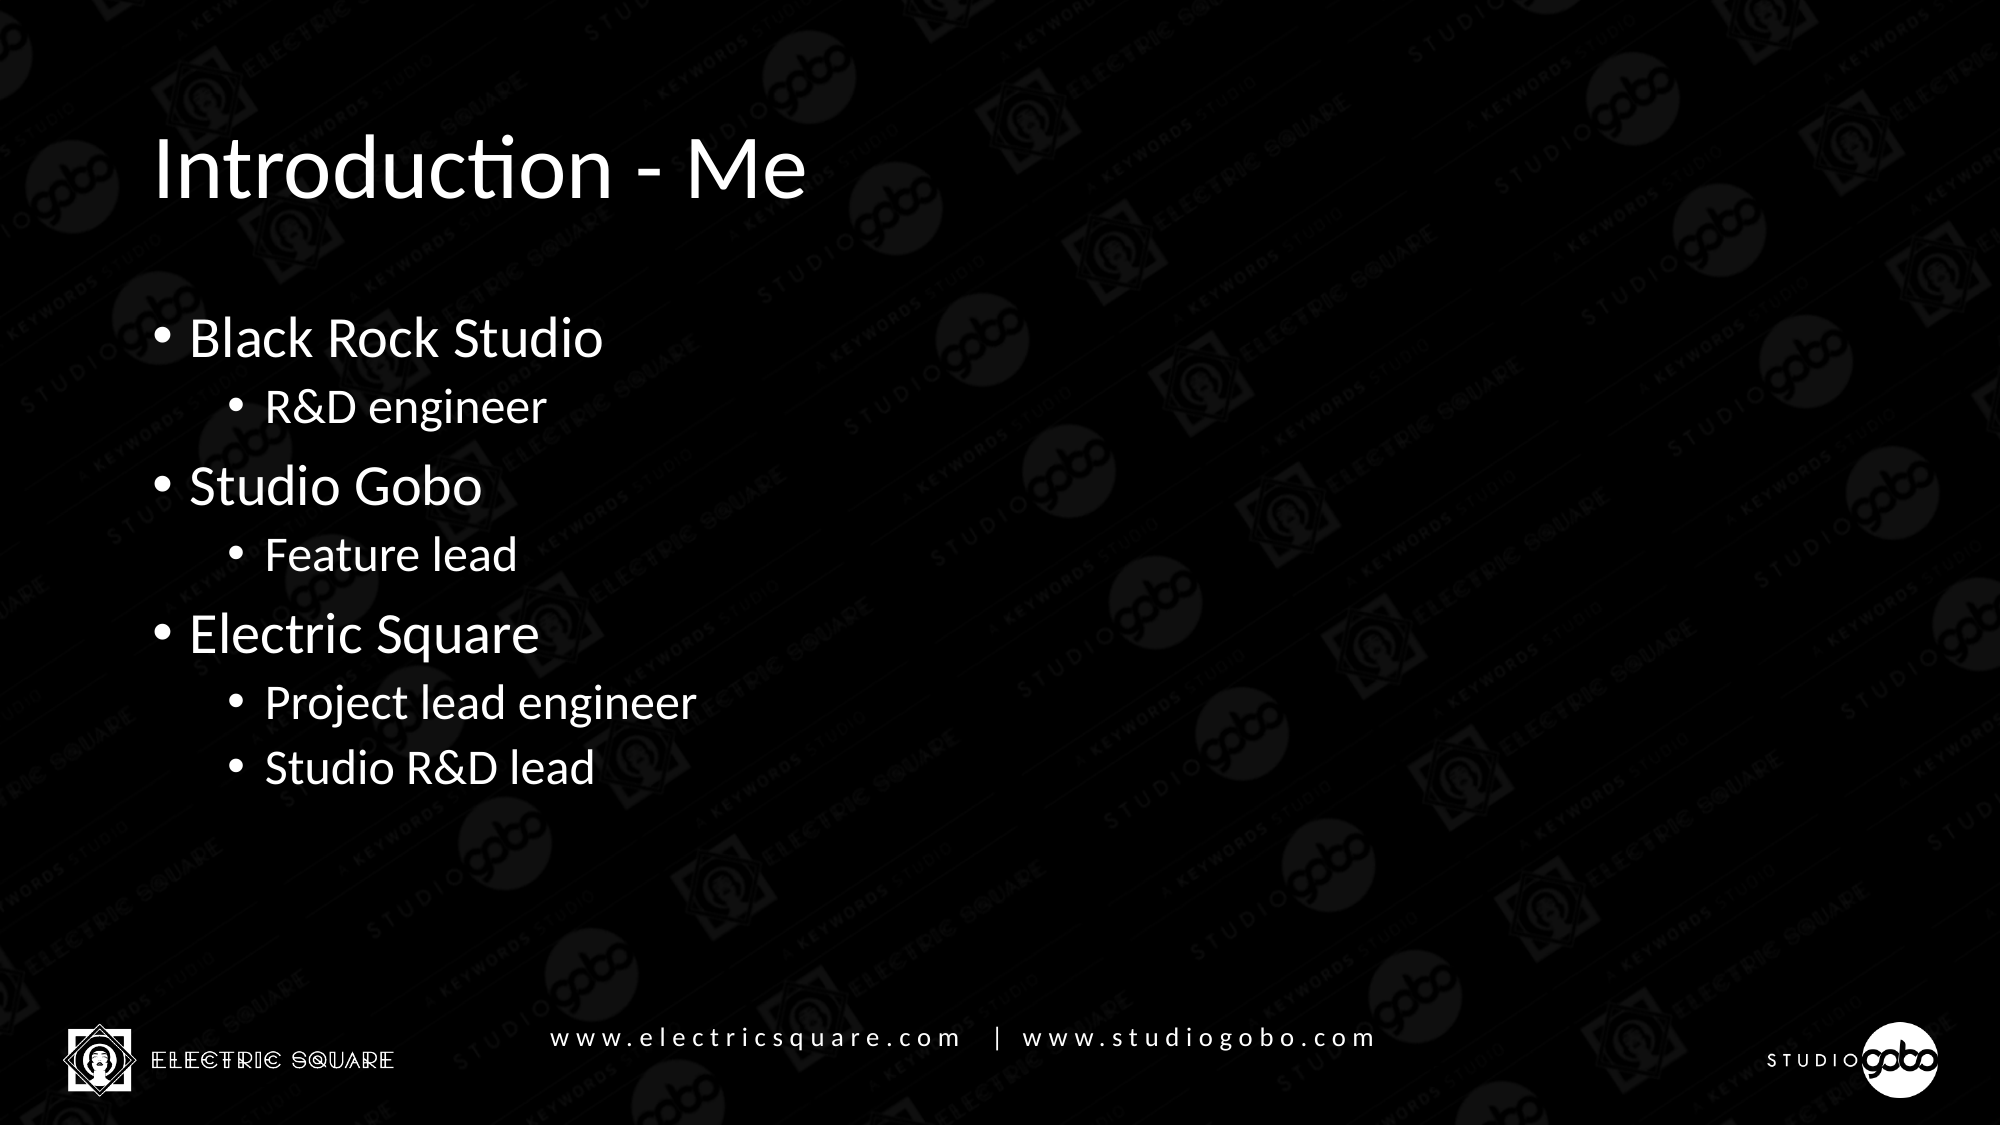

# Introduction - Me
Black Rock Studio
R&D engineer
Studio Gobo
Feature lead
Electric Square
Project lead engineer
Studio R&D lead